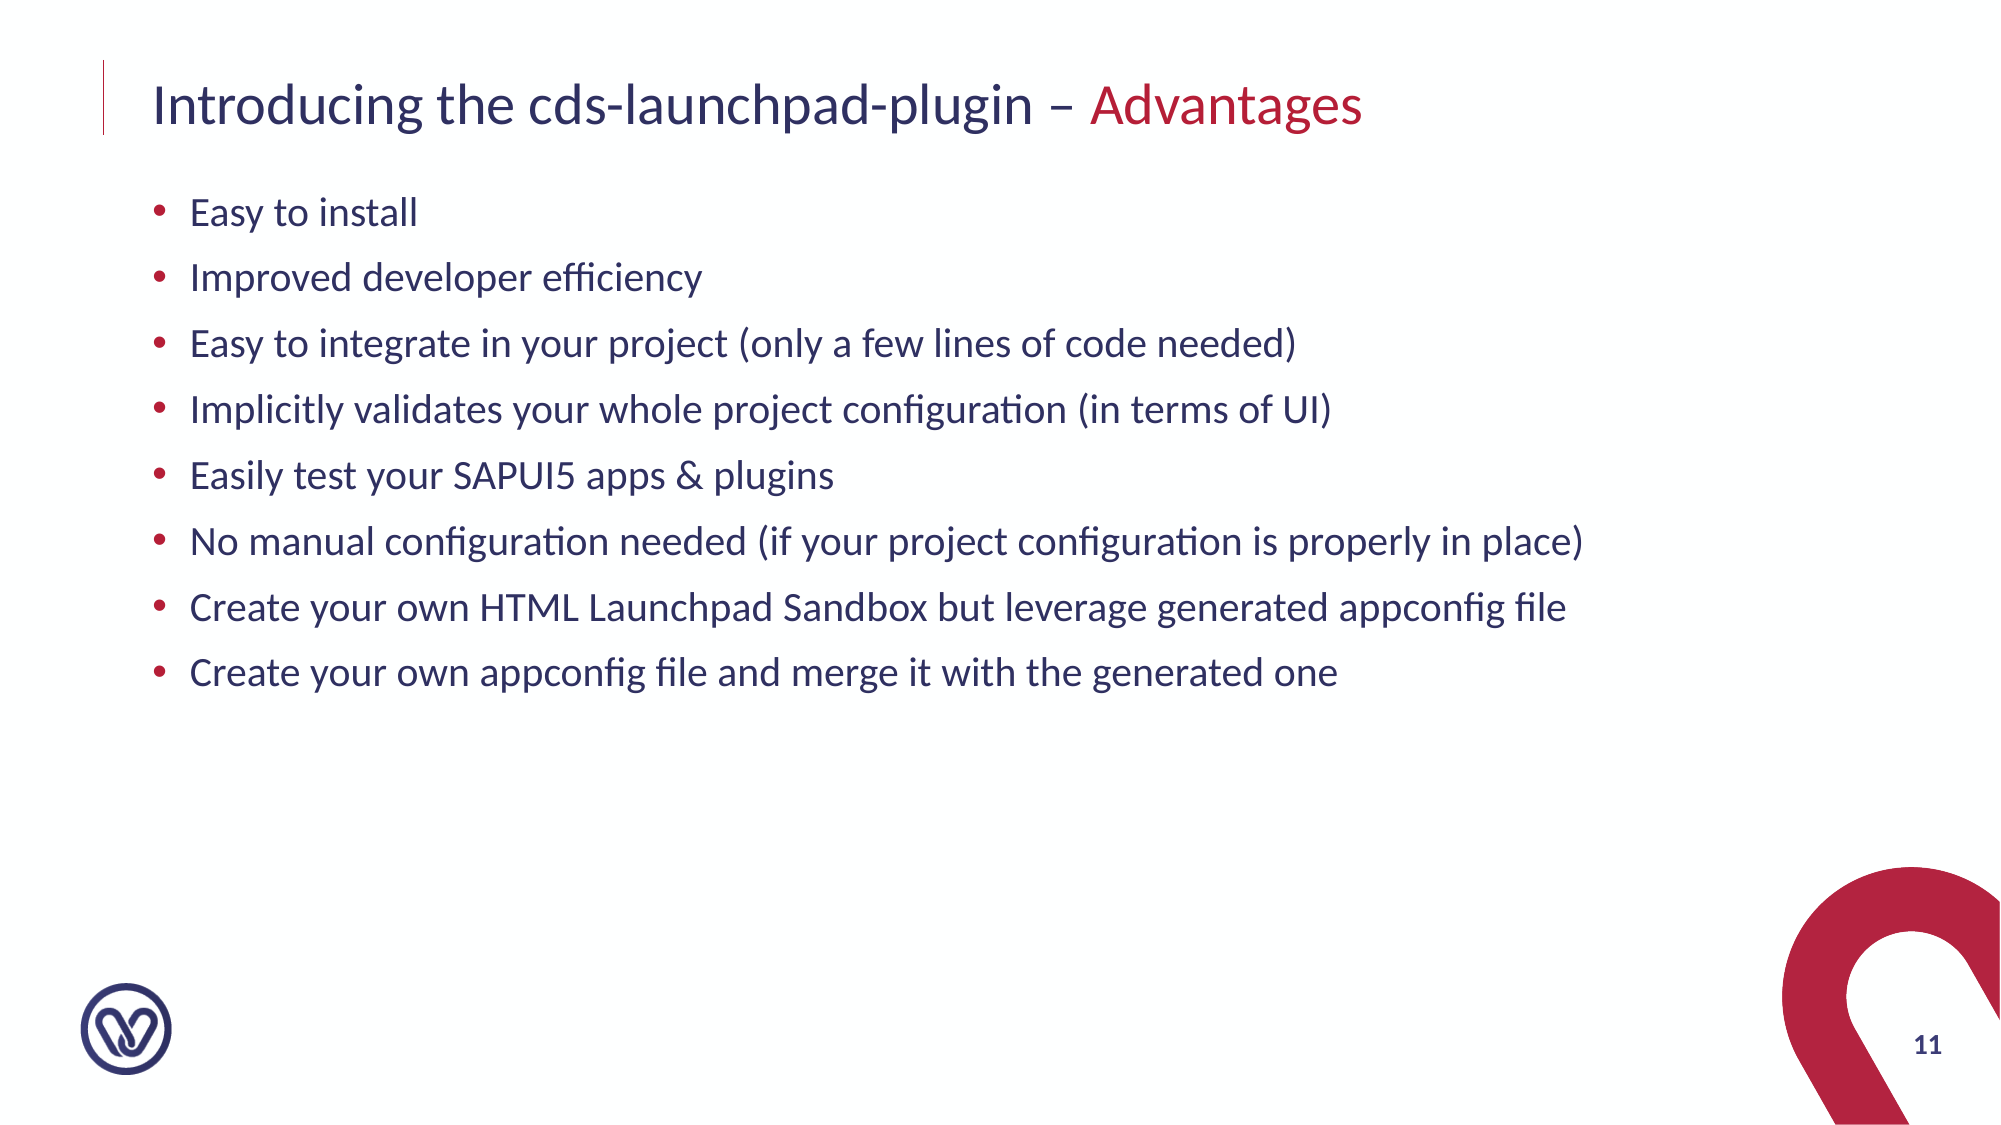

# Introducing the cds-launchpad-plugin – Advantages
Easy to install
Improved developer efficiency
Easy to integrate in your project (only a few lines of code needed)
Implicitly validates your whole project configuration (in terms of UI)
Easily test your SAPUI5 apps & plugins
No manual configuration needed (if your project configuration is properly in place)
Create your own HTML Launchpad Sandbox but leverage generated appconfig file
Create your own appconfig file and merge it with the generated one

11